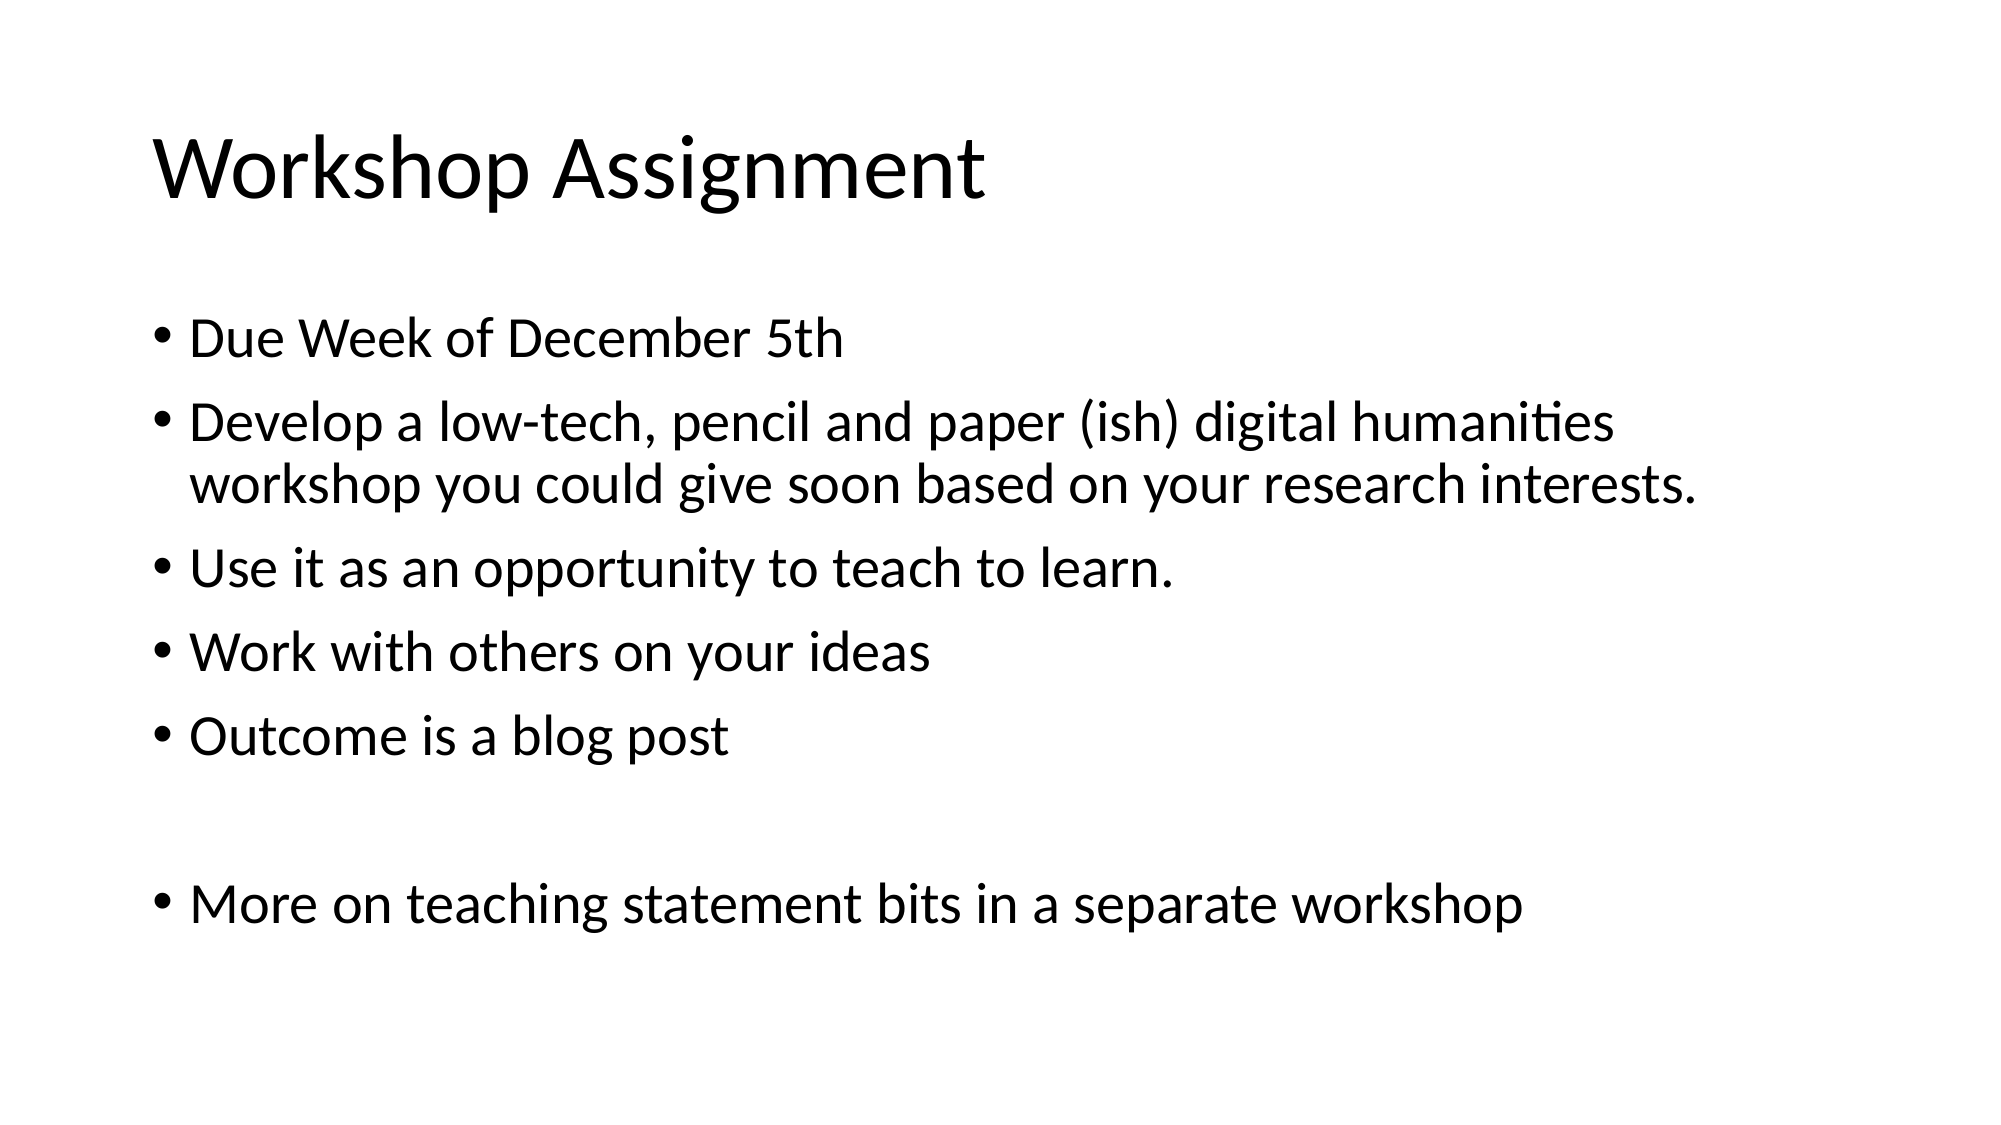

# Workshop Assignment
Due Week of December 5th
Develop a low-tech, pencil and paper (ish) digital humanities workshop you could give soon based on your research interests.
Use it as an opportunity to teach to learn.
Work with others on your ideas
Outcome is a blog post

More on teaching statement bits in a separate workshop